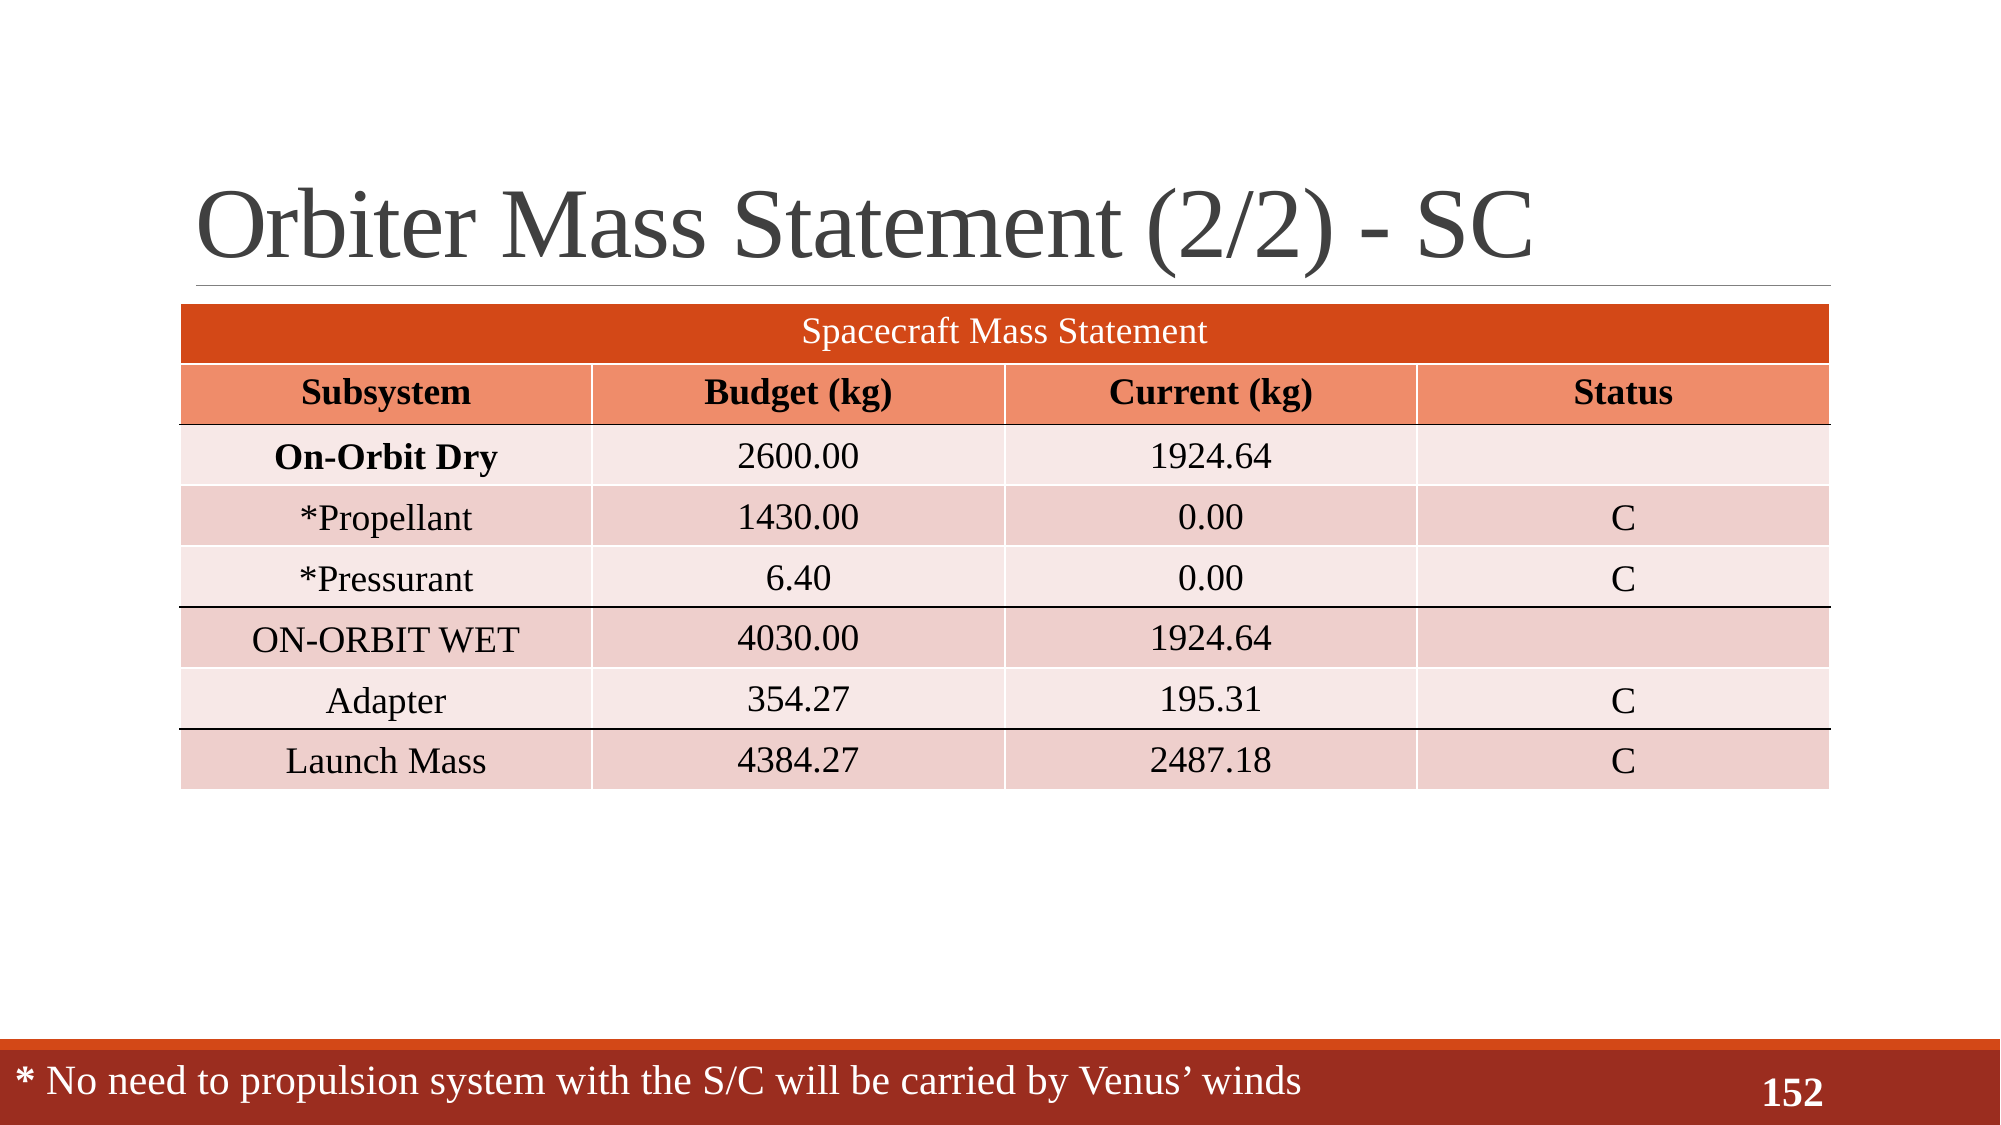

# Orbiter Mass Statement (2/2) - SC
| Spacecraft Mass Statement |  |  |  |
| --- | --- | --- | --- |
| Subsystem | Budget (kg) | Current (kg) | Status |
| On-Orbit Dry | 2600.00 | 1924.64 |  |
| \*Propellant | 1430.00 | 0.00 | C |
| \*Pressurant | 6.40 | 0.00 | C |
| ON-ORBIT WET | 4030.00 | 1924.64 |  |
| Adapter | 354.27 | 195.31 | C |
| Launch Mass | 4384.27 | 2487.18 | C |
* No need to propulsion system with the S/C will be carried by Venus’ winds
152